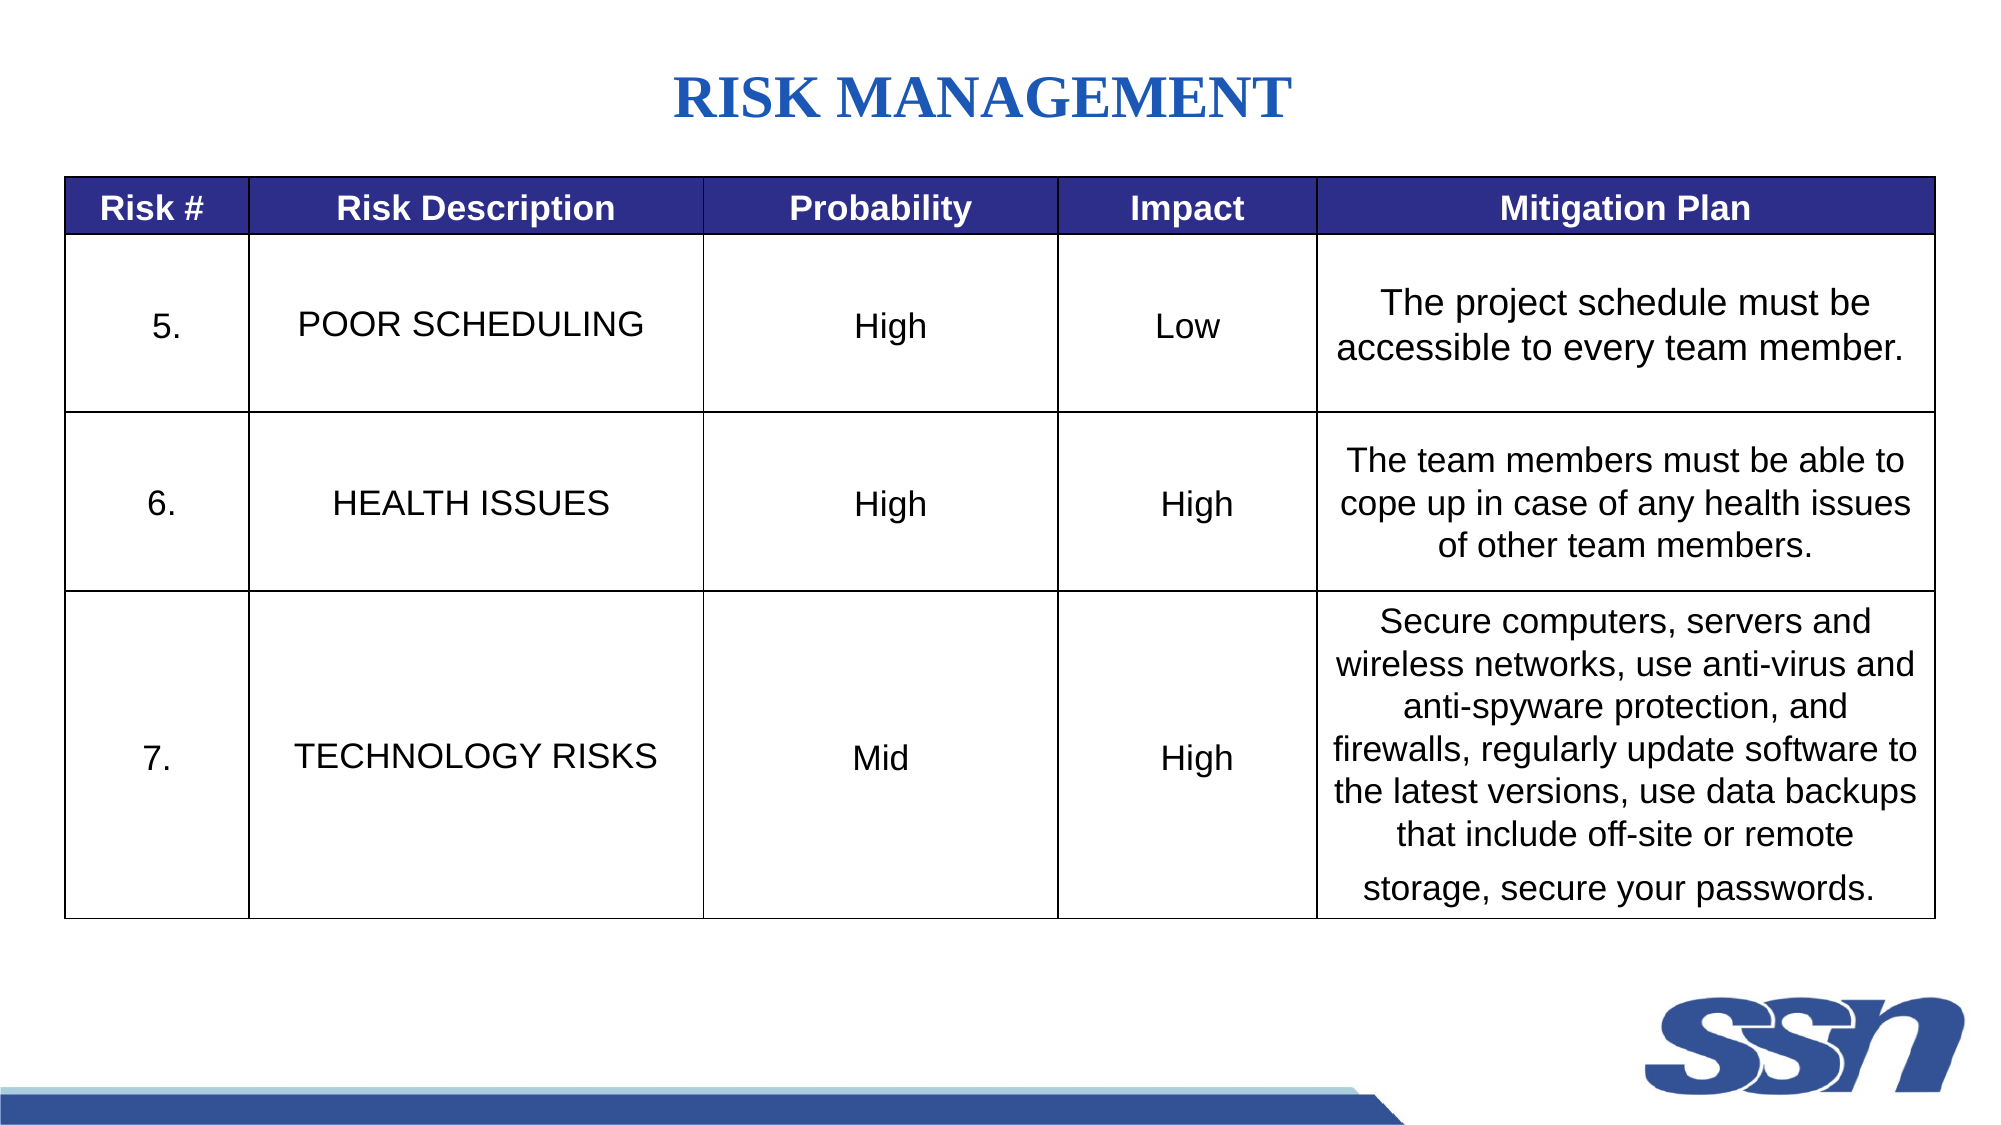

# RISK MANAGEMENT
| Risk # | Risk Description | Probability | Impact | Mitigation Plan |
| --- | --- | --- | --- | --- |
| 5. | POOR SCHEDULING | High | Low | The project schedule must be accessible to every team member. |
| 6. | HEALTH ISSUES | High | High | The team members must be able to cope up in case of any health issues of other team members. |
| 7. | TECHNOLOGY RISKS | Mid | High | Secure computers, servers and wireless networks, use anti-virus and anti-spyware protection, and firewalls, regularly update software to the latest versions, use data backups that include off-site or remote storage, secure your passwords. |